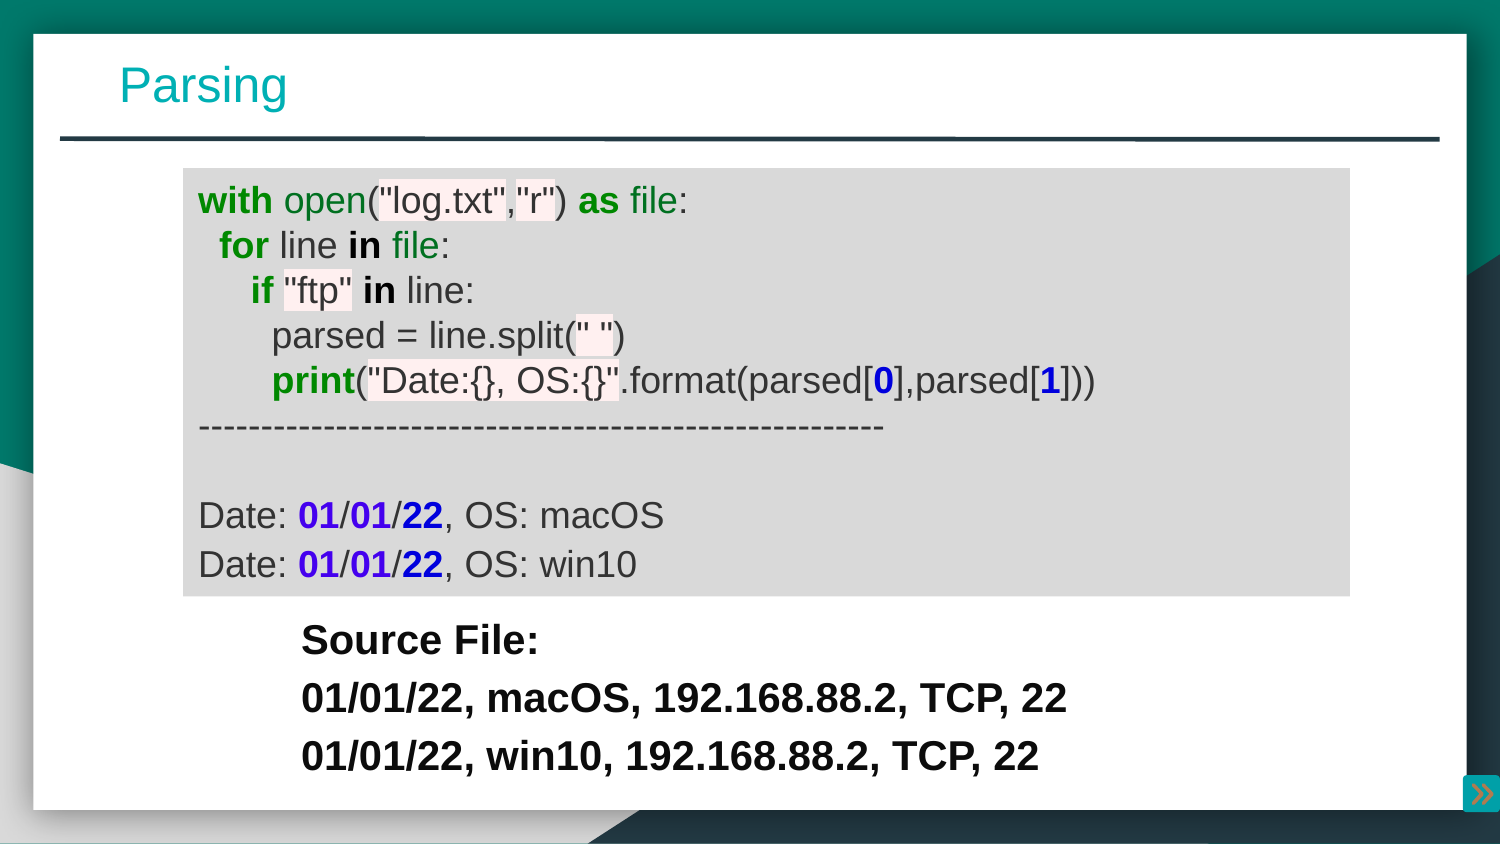

Parsing
with open("log.txt","r") as file:
  for line in file:
     if "ftp" in line:
       parsed = line.split(" ")
       print("Date:{}, OS:{}".format(parsed[0],parsed[1]))
-------------------------------------------------------

Date: 01/01/22, OS: macOS
Date: 01/01/22, OS: win10
Source File:
01/01/22, macOS, 192.168.88.2, TCP, 22
01/01/22, win10, 192.168.88.2, TCP, 22